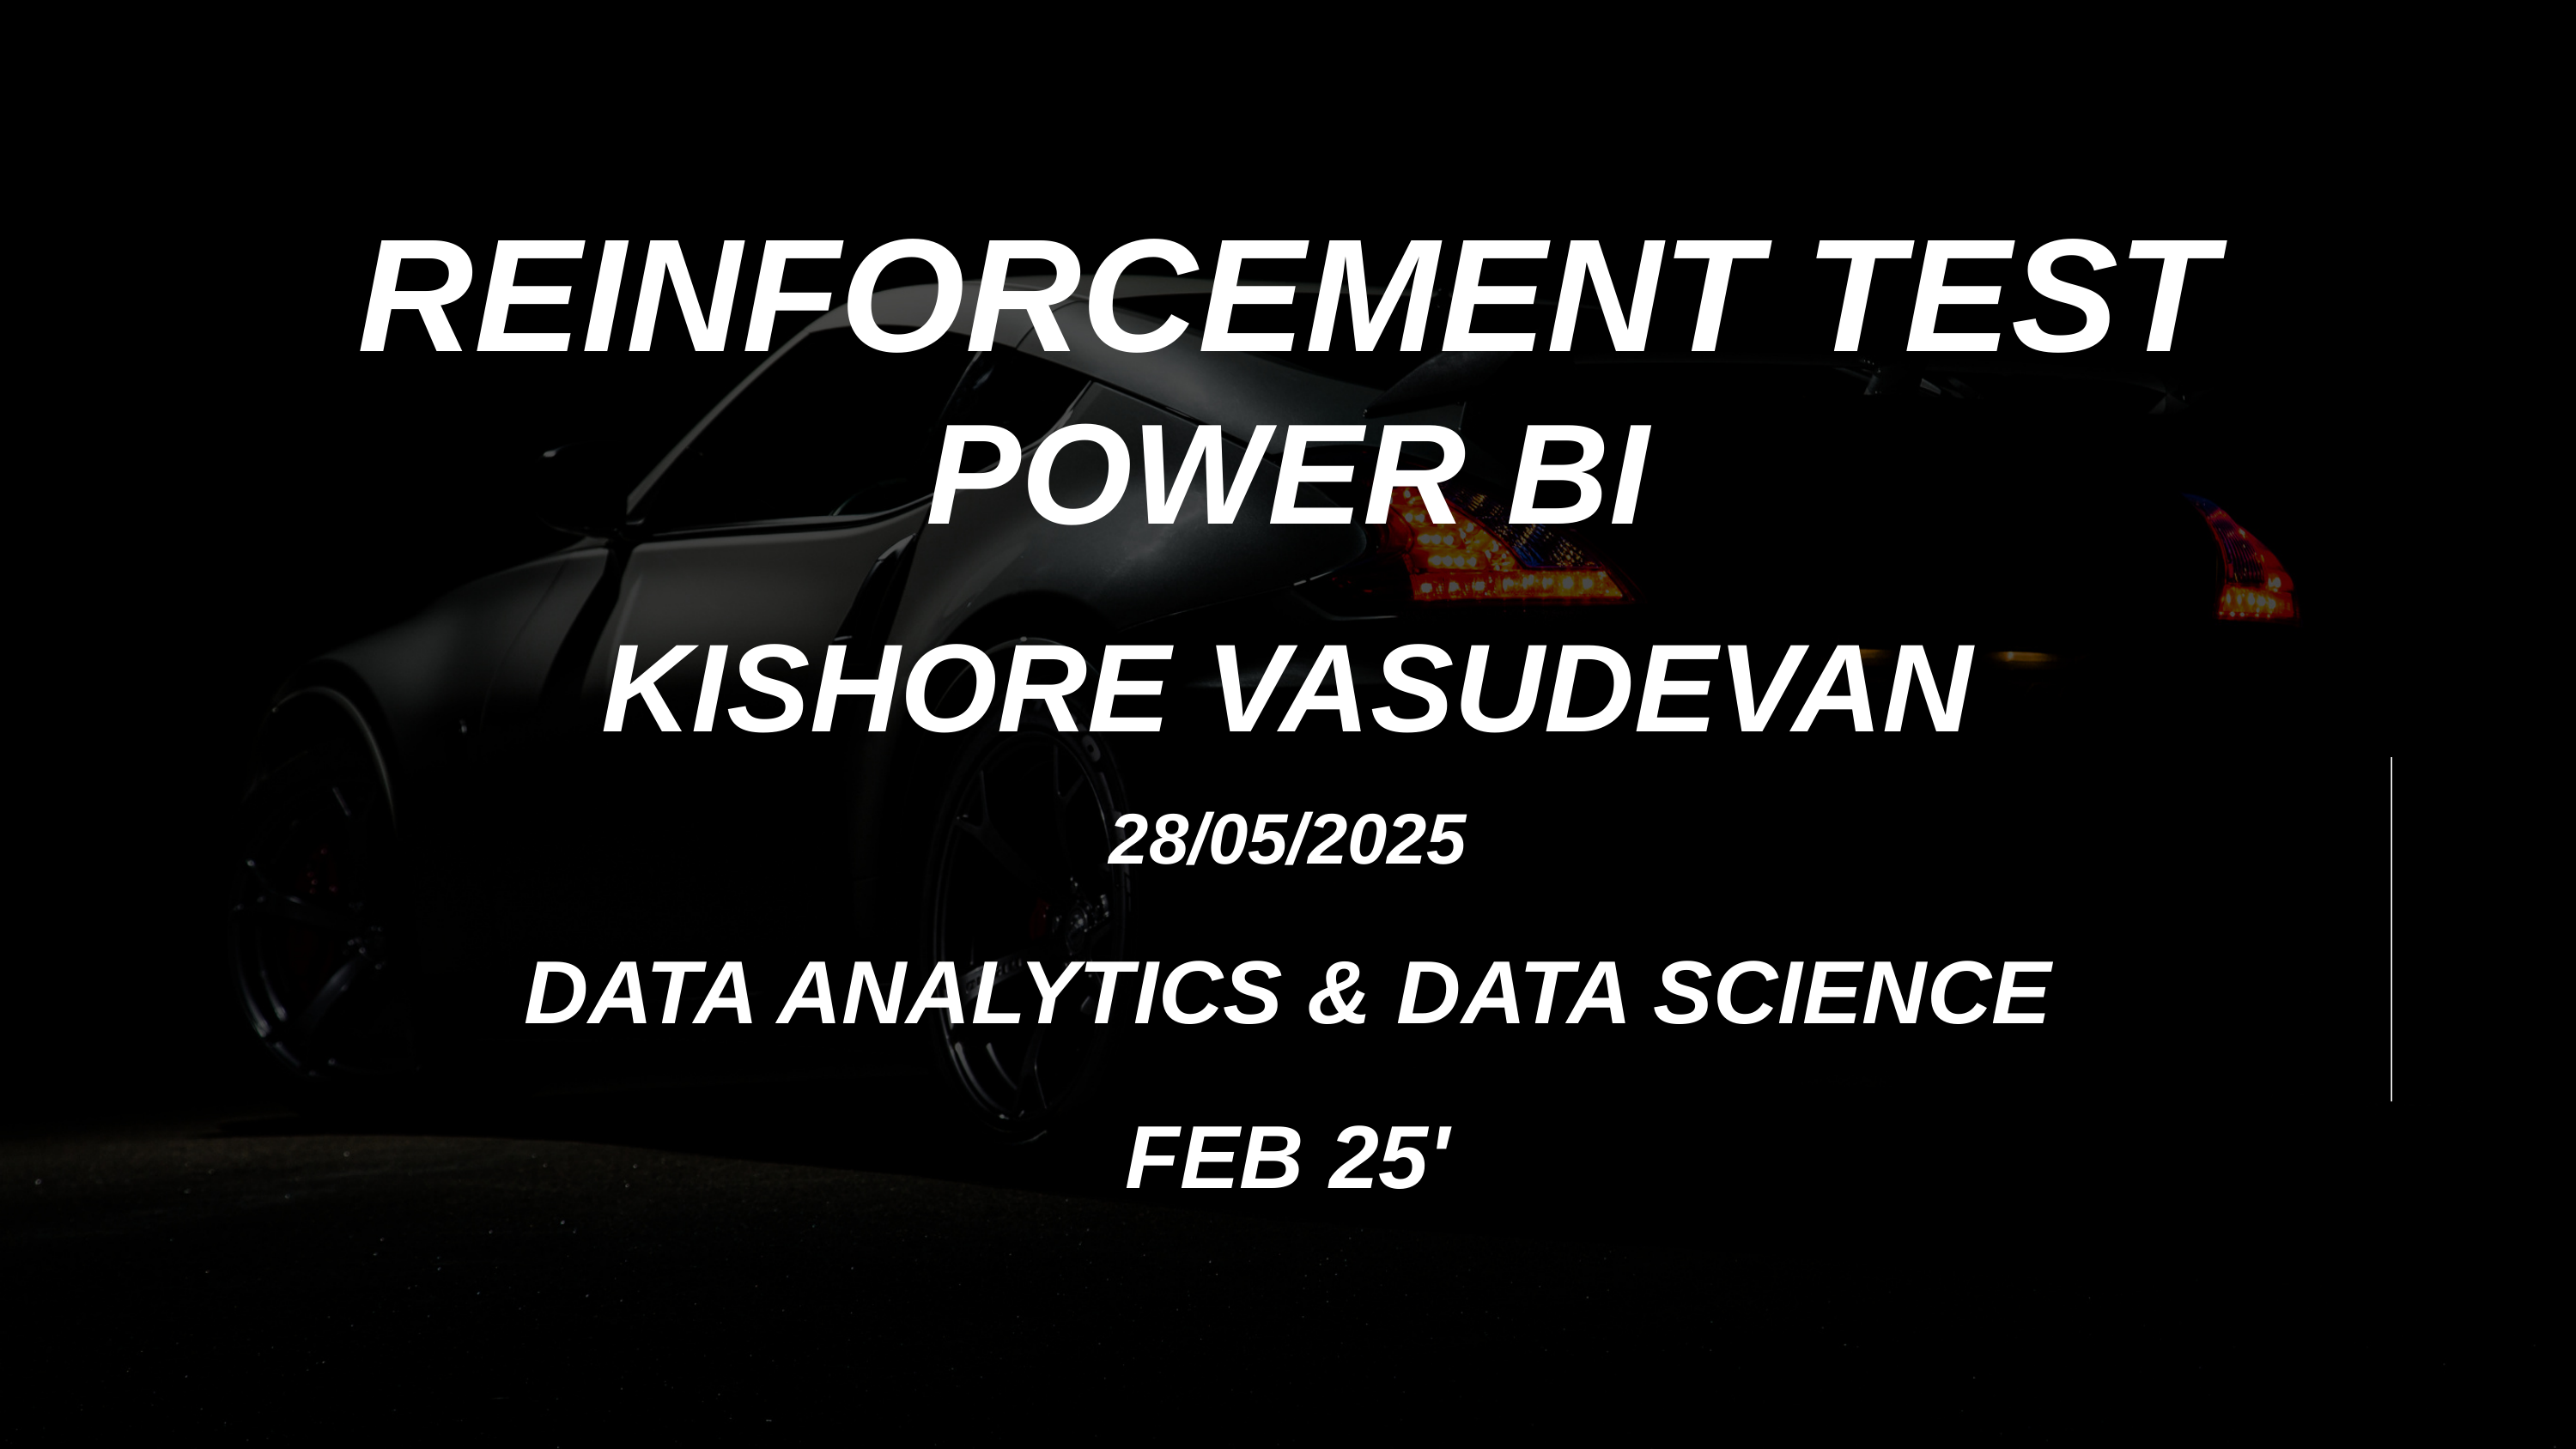

REINFORCEMENT TEST
POWER BI
KISHORE VASUDEVAN

28/05/2025
DATA ANALYTICS & DATA SCIENCE
FEB 25'